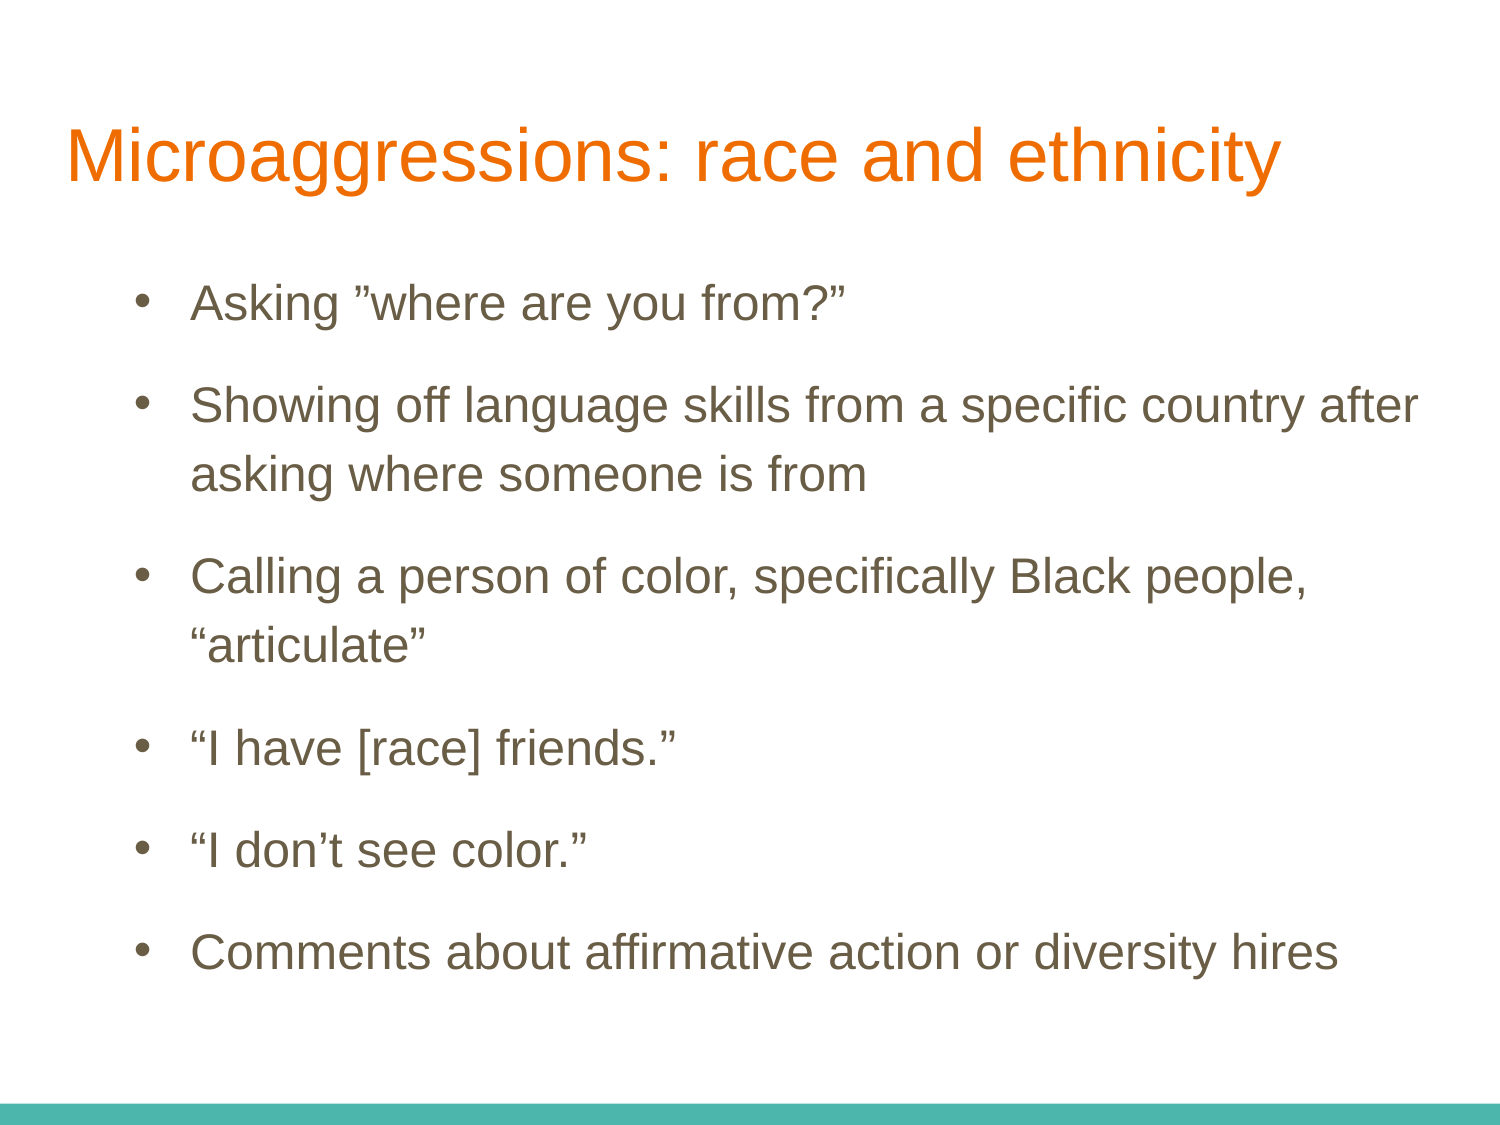

# Microaggressions: race and ethnicity
Asking ”where are you from?”
Showing off language skills from a specific country after asking where someone is from
Calling a person of color, specifically Black people, “articulate”
“I have [race] friends.”
“I don’t see color.”
Comments about affirmative action or diversity hires